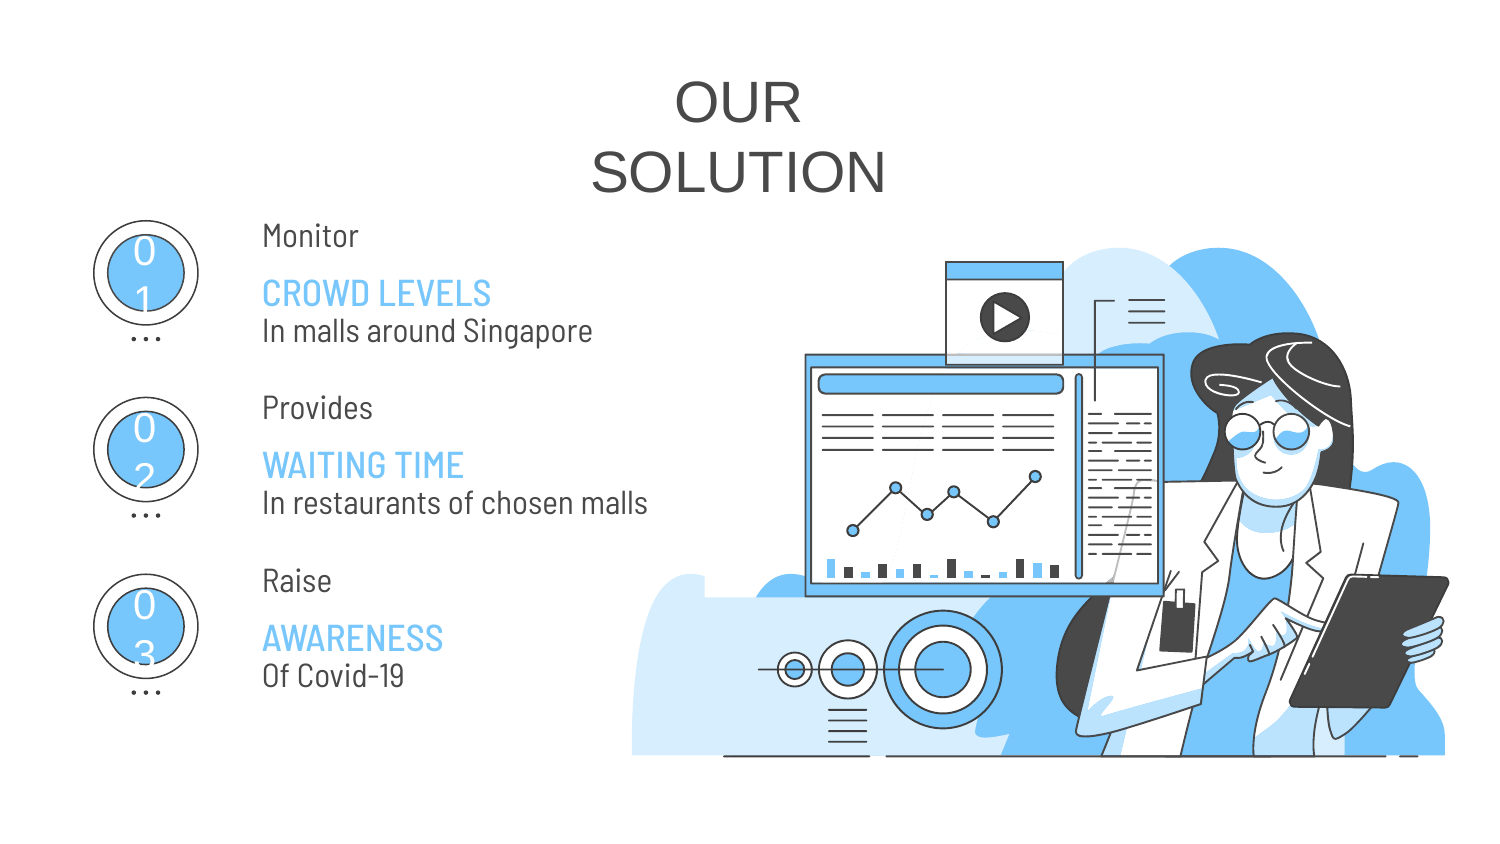

# OUR SOLUTION
Monitor

01
CROWD LEVELS

In malls around Singapore
Provides

WAITING TIME
02
In restaurants of chosen malls
Raise

AWARENESS
03
Of Covid-19